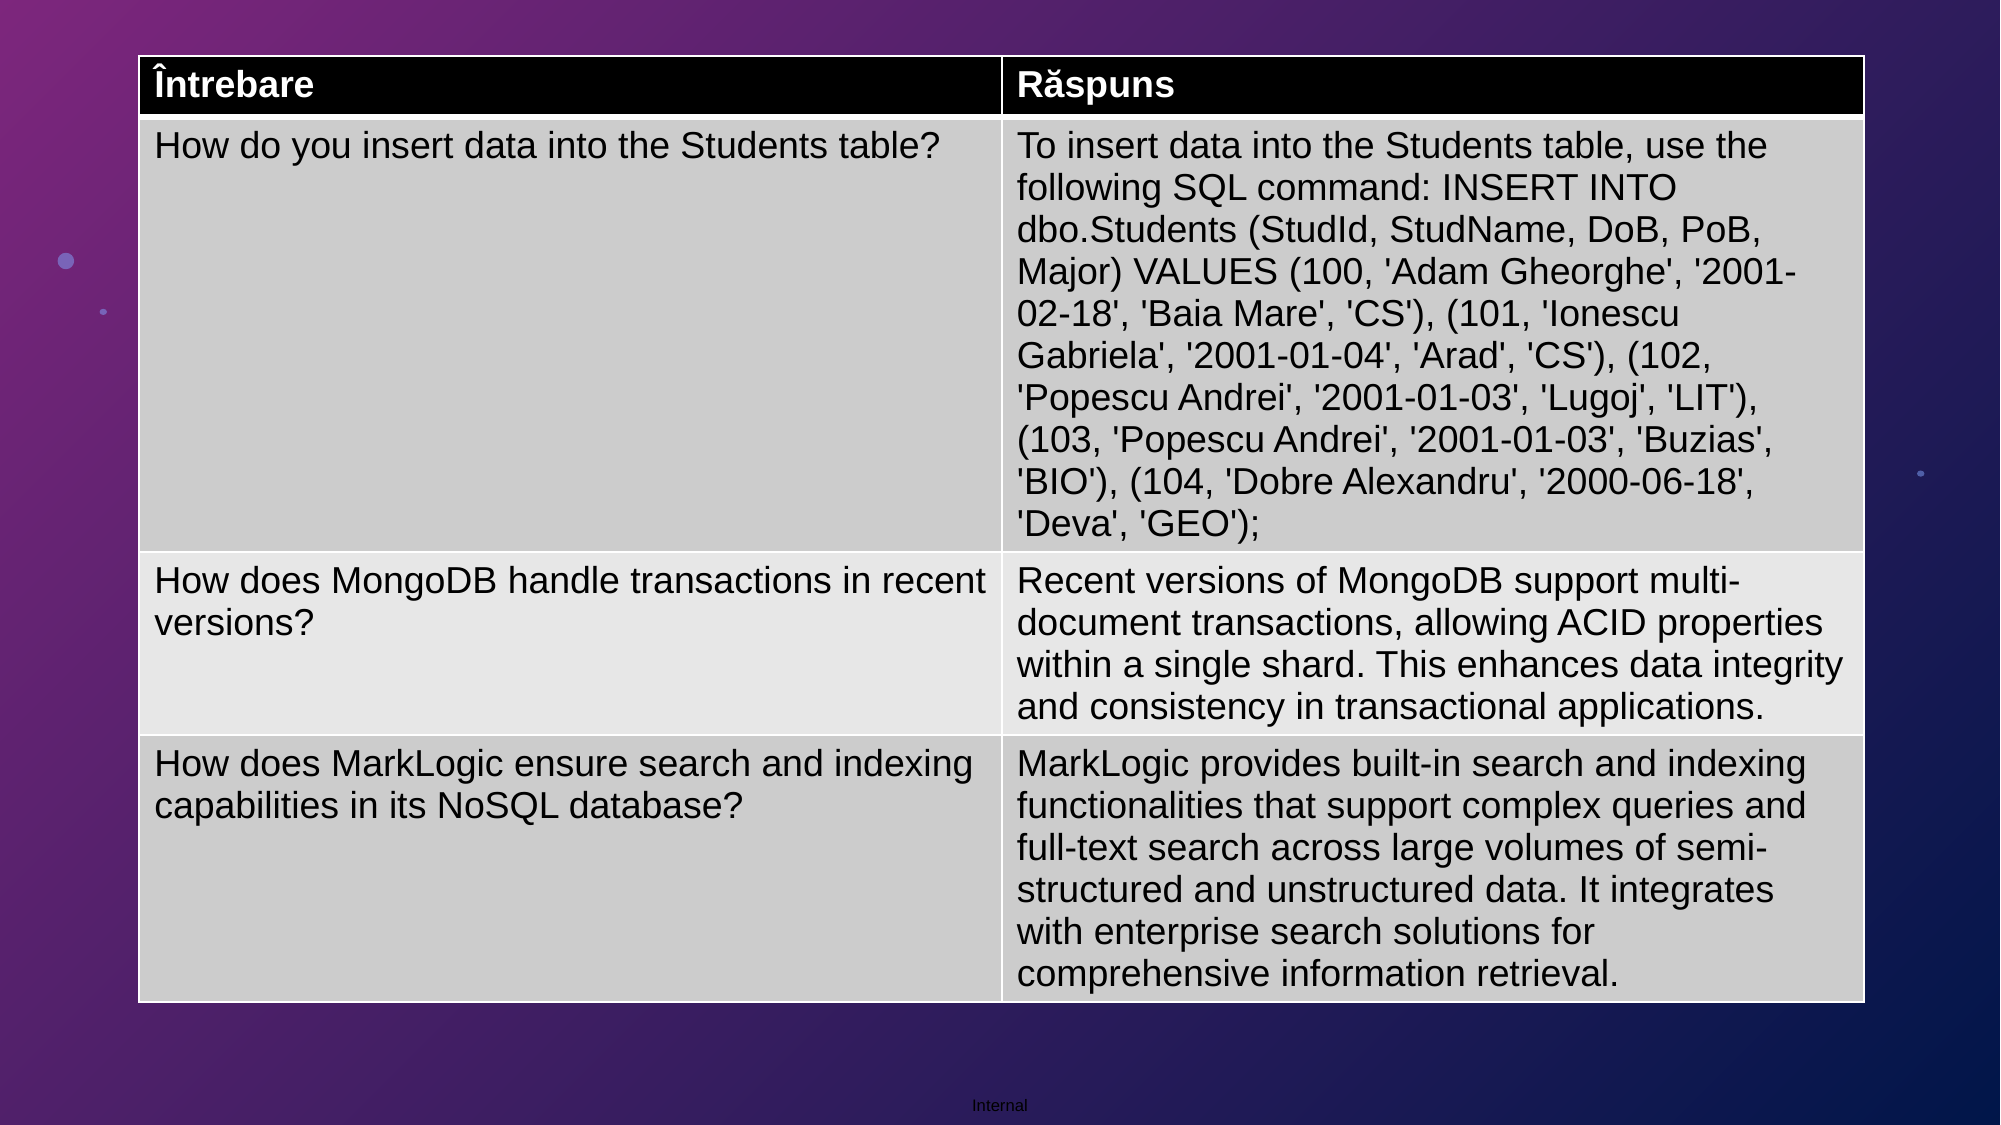

| Întrebare | Răspuns |
| --- | --- |
| How do you insert data into the Students table? | To insert data into the Students table, use the following SQL command: INSERT INTO dbo.Students (StudId, StudName, DoB, PoB, Major) VALUES (100, 'Adam Gheorghe', '2001-02-18', 'Baia Mare', 'CS'), (101, 'Ionescu Gabriela', '2001-01-04', 'Arad', 'CS'), (102, 'Popescu Andrei', '2001-01-03', 'Lugoj', 'LIT'), (103, 'Popescu Andrei', '2001-01-03', 'Buzias', 'BIO'), (104, 'Dobre Alexandru', '2000-06-18', 'Deva', 'GEO'); |
| How does MongoDB handle transactions in recent versions? | Recent versions of MongoDB support multi-document transactions, allowing ACID properties within a single shard. This enhances data integrity and consistency in transactional applications. |
| How does MarkLogic ensure search and indexing capabilities in its NoSQL database? | MarkLogic provides built-in search and indexing functionalities that support complex queries and full-text search across large volumes of semi-structured and unstructured data. It integrates with enterprise search solutions for comprehensive information retrieval. |